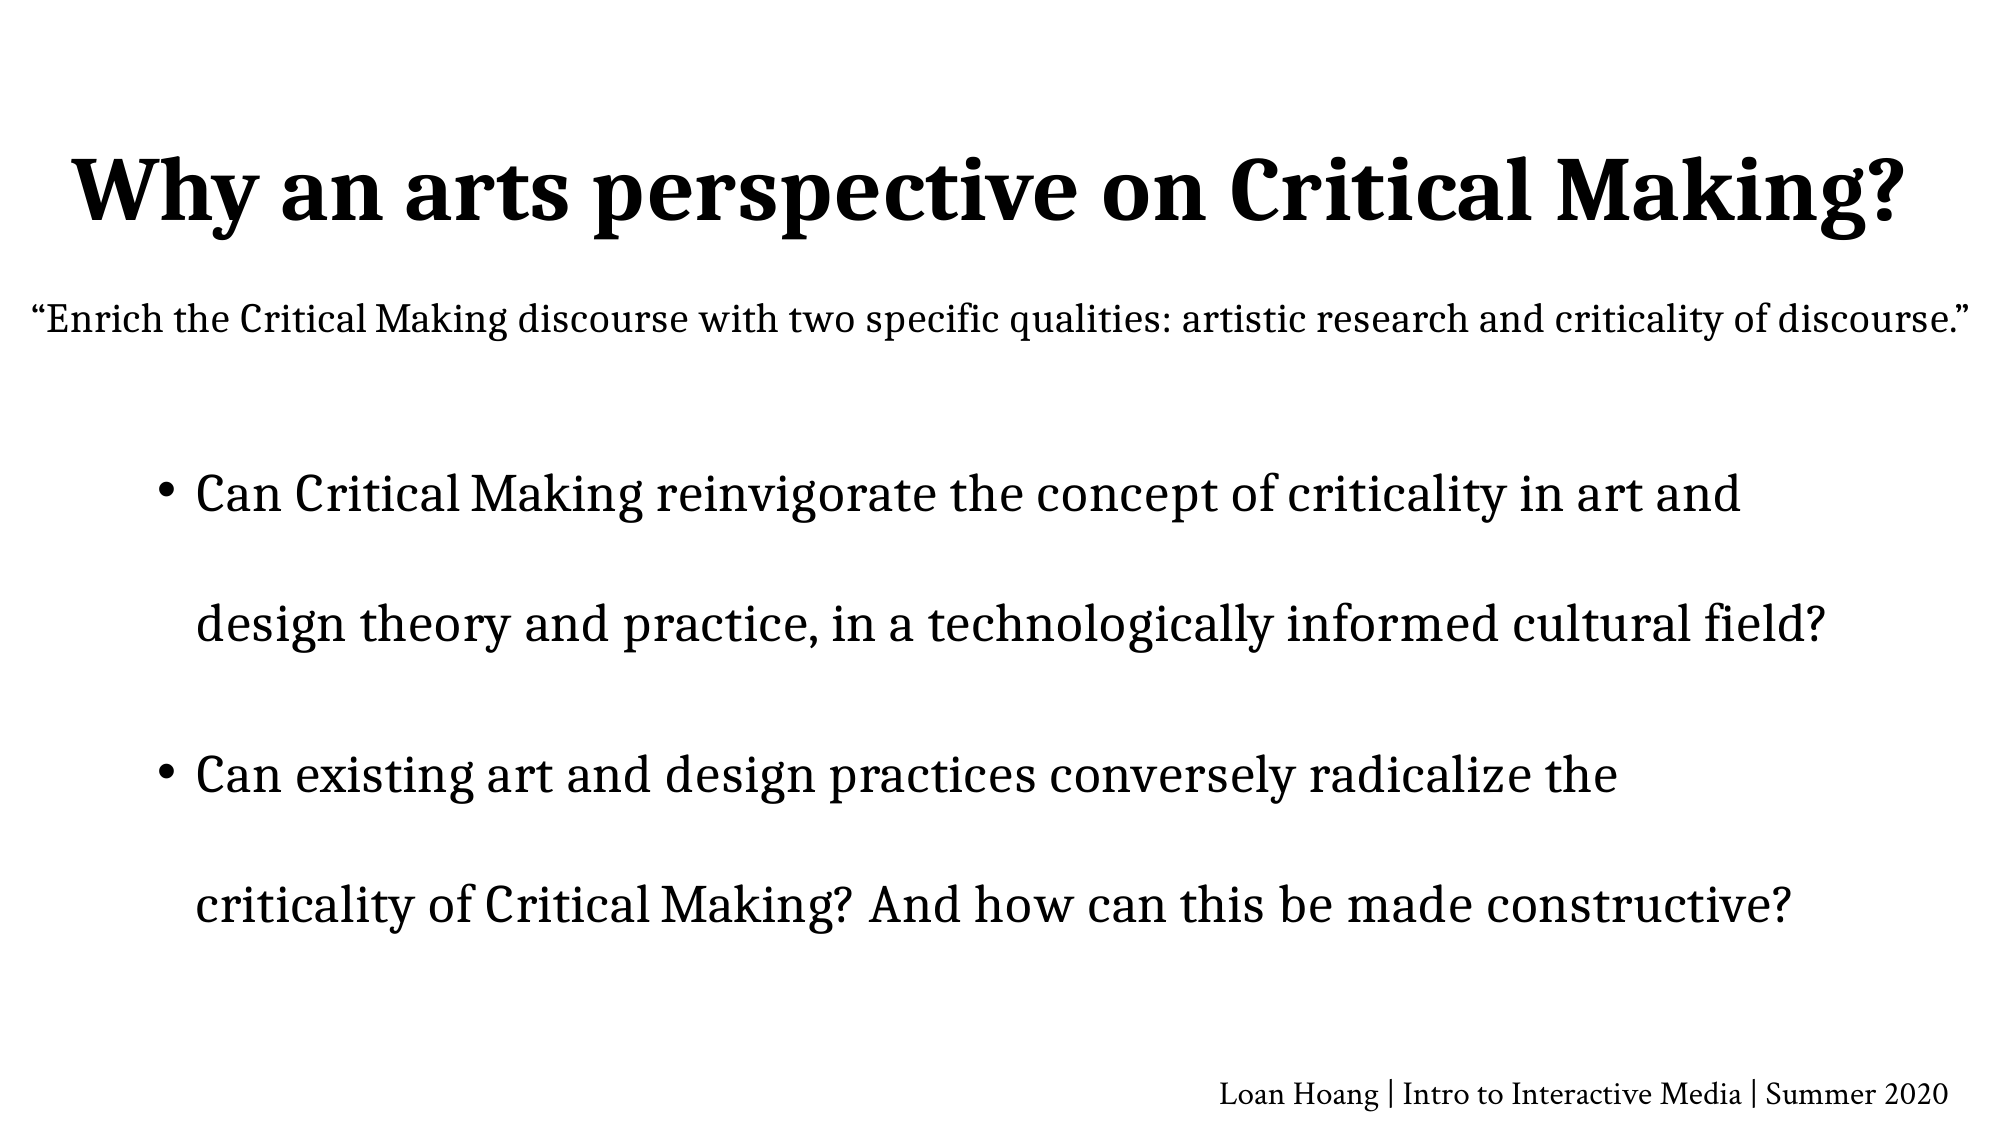

# Why an arts perspective on Critical Making?
“Enrich the Critical Making discourse with two specific qualities: artistic research and criticality of discourse.”
Can Critical Making reinvigorate the concept of criticality in art and design theory and practice, in a technologically informed cultural field?
Can existing art and design practices conversely radicalize the criticality of Critical Making? And how can this be made constructive?

Loan Hoang | Intro to Interactive Media | Summer 2020